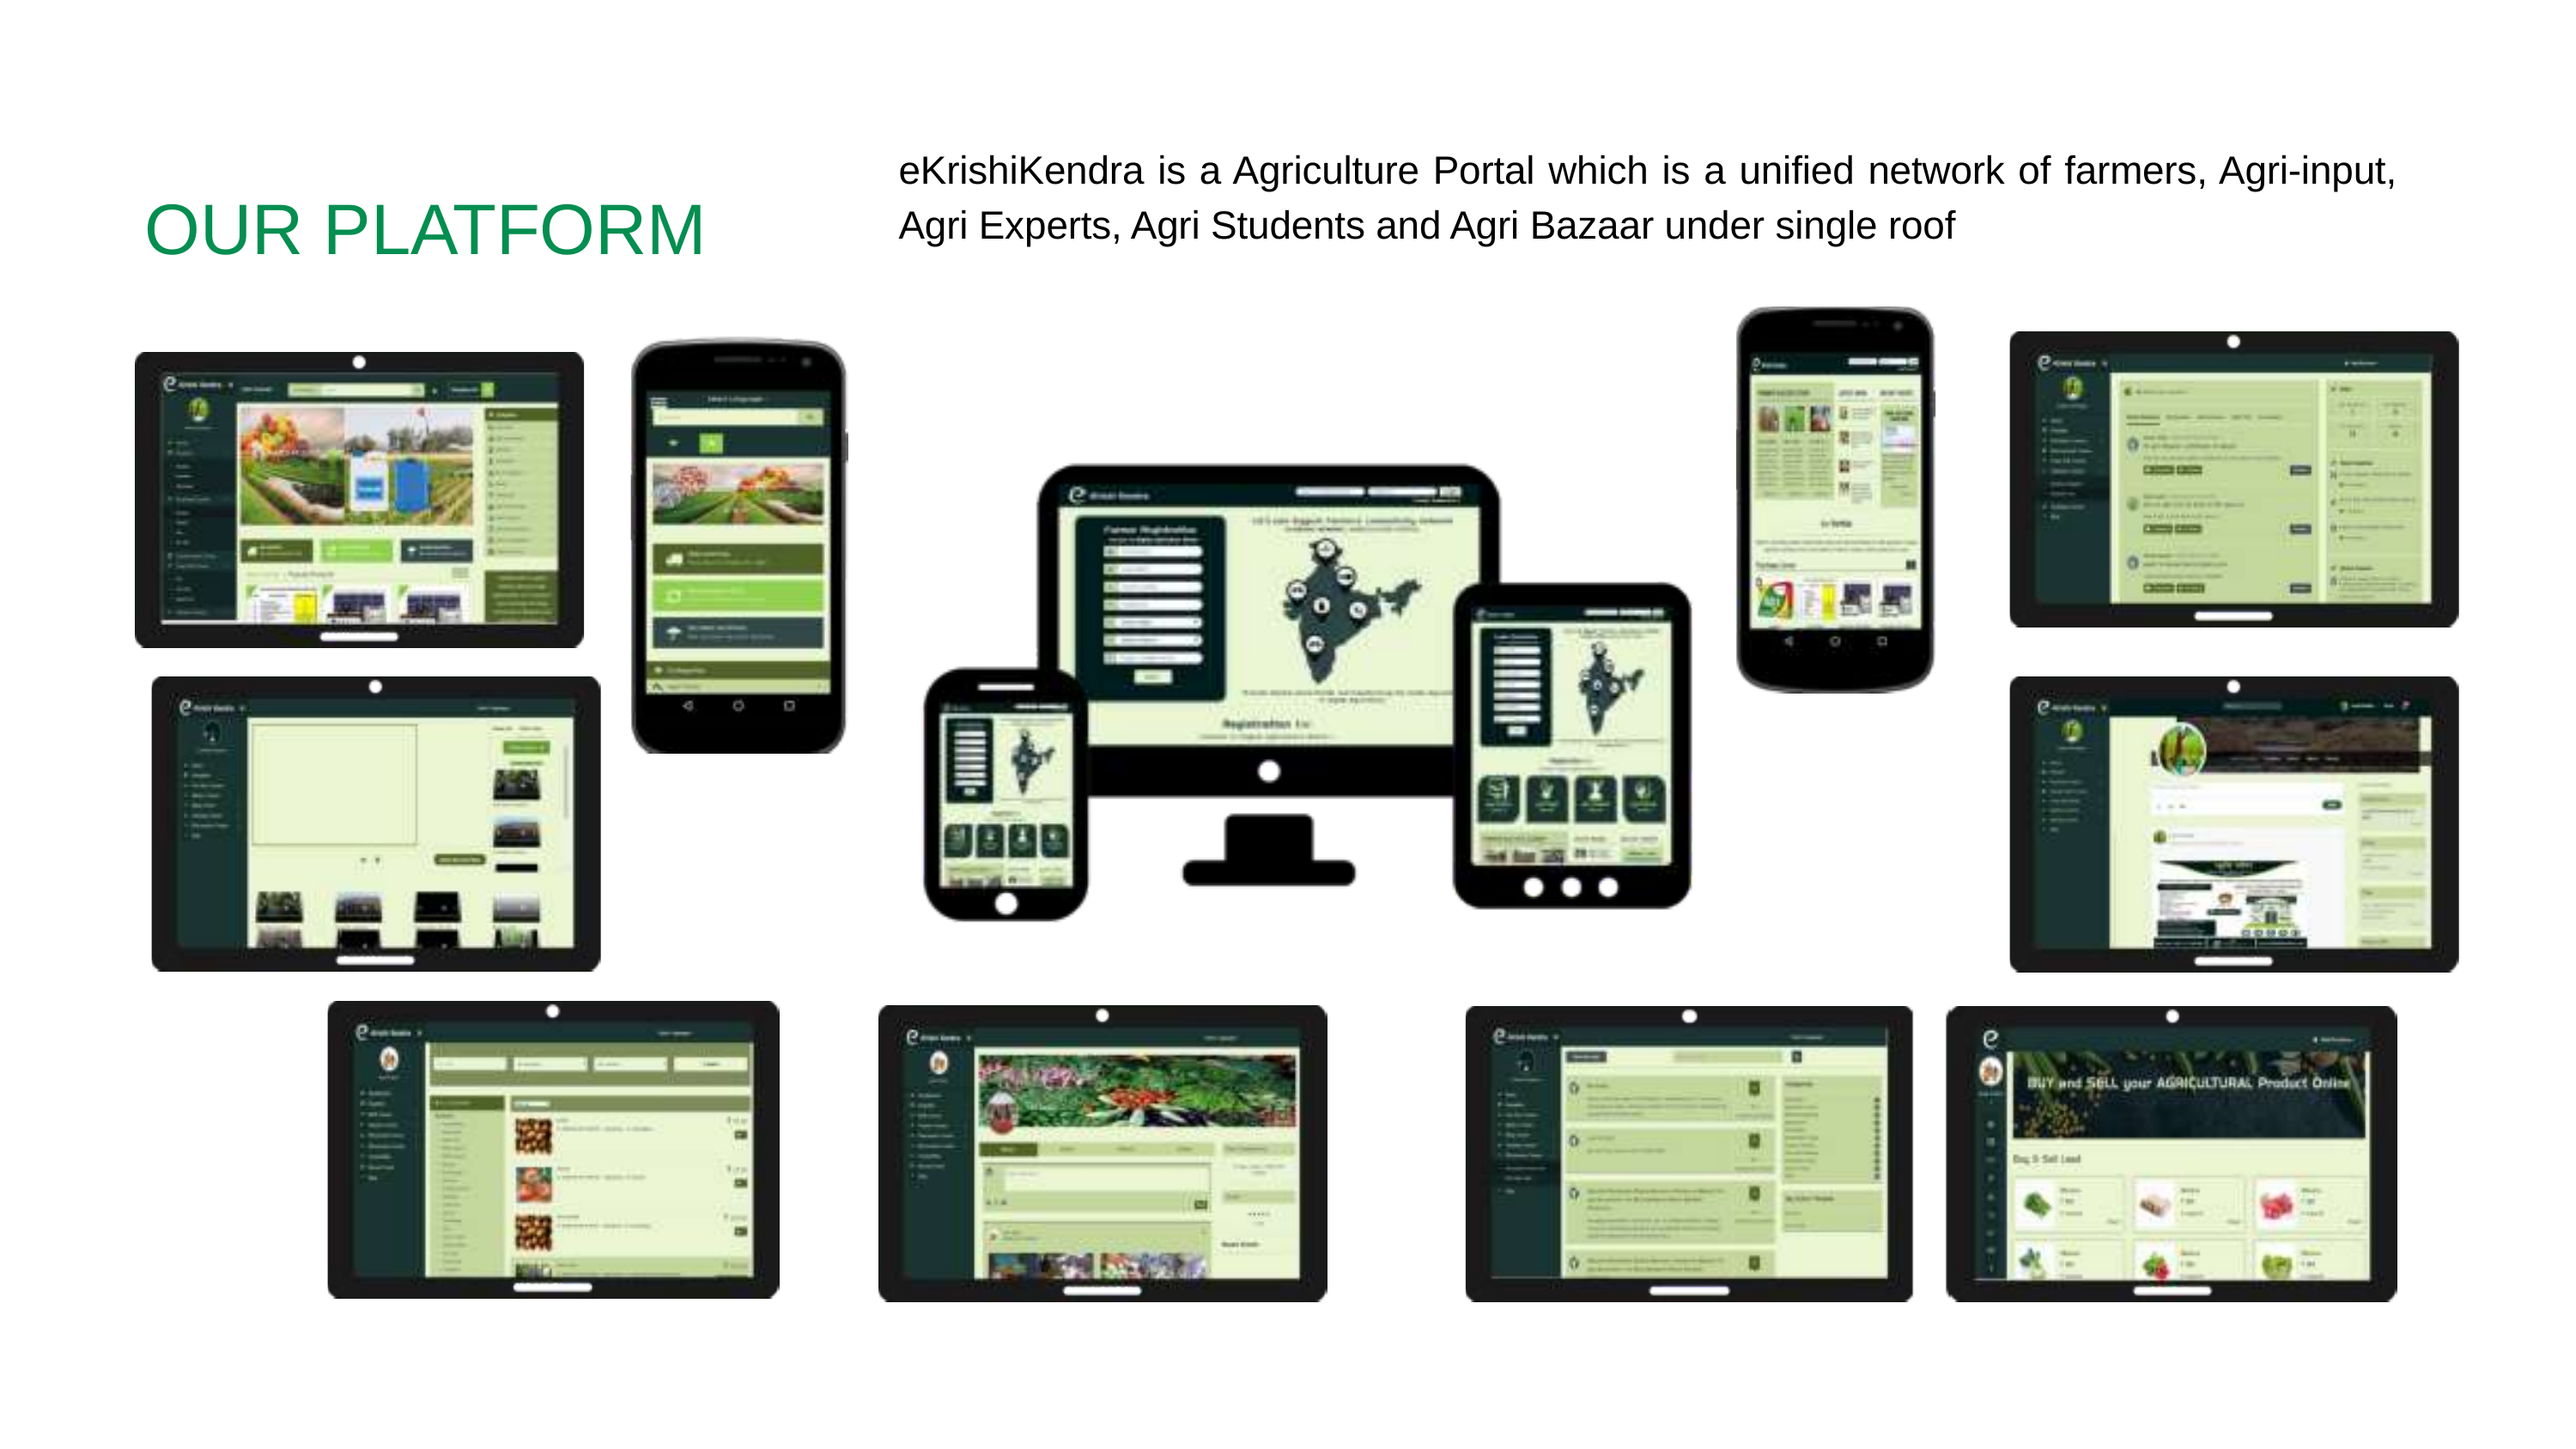

eKrishiKendra is a Agriculture Portal which is a unified network of farmers, Agri-input, Agri Experts, Agri Students and Agri Bazaar under single roof
OUR PLATFORM